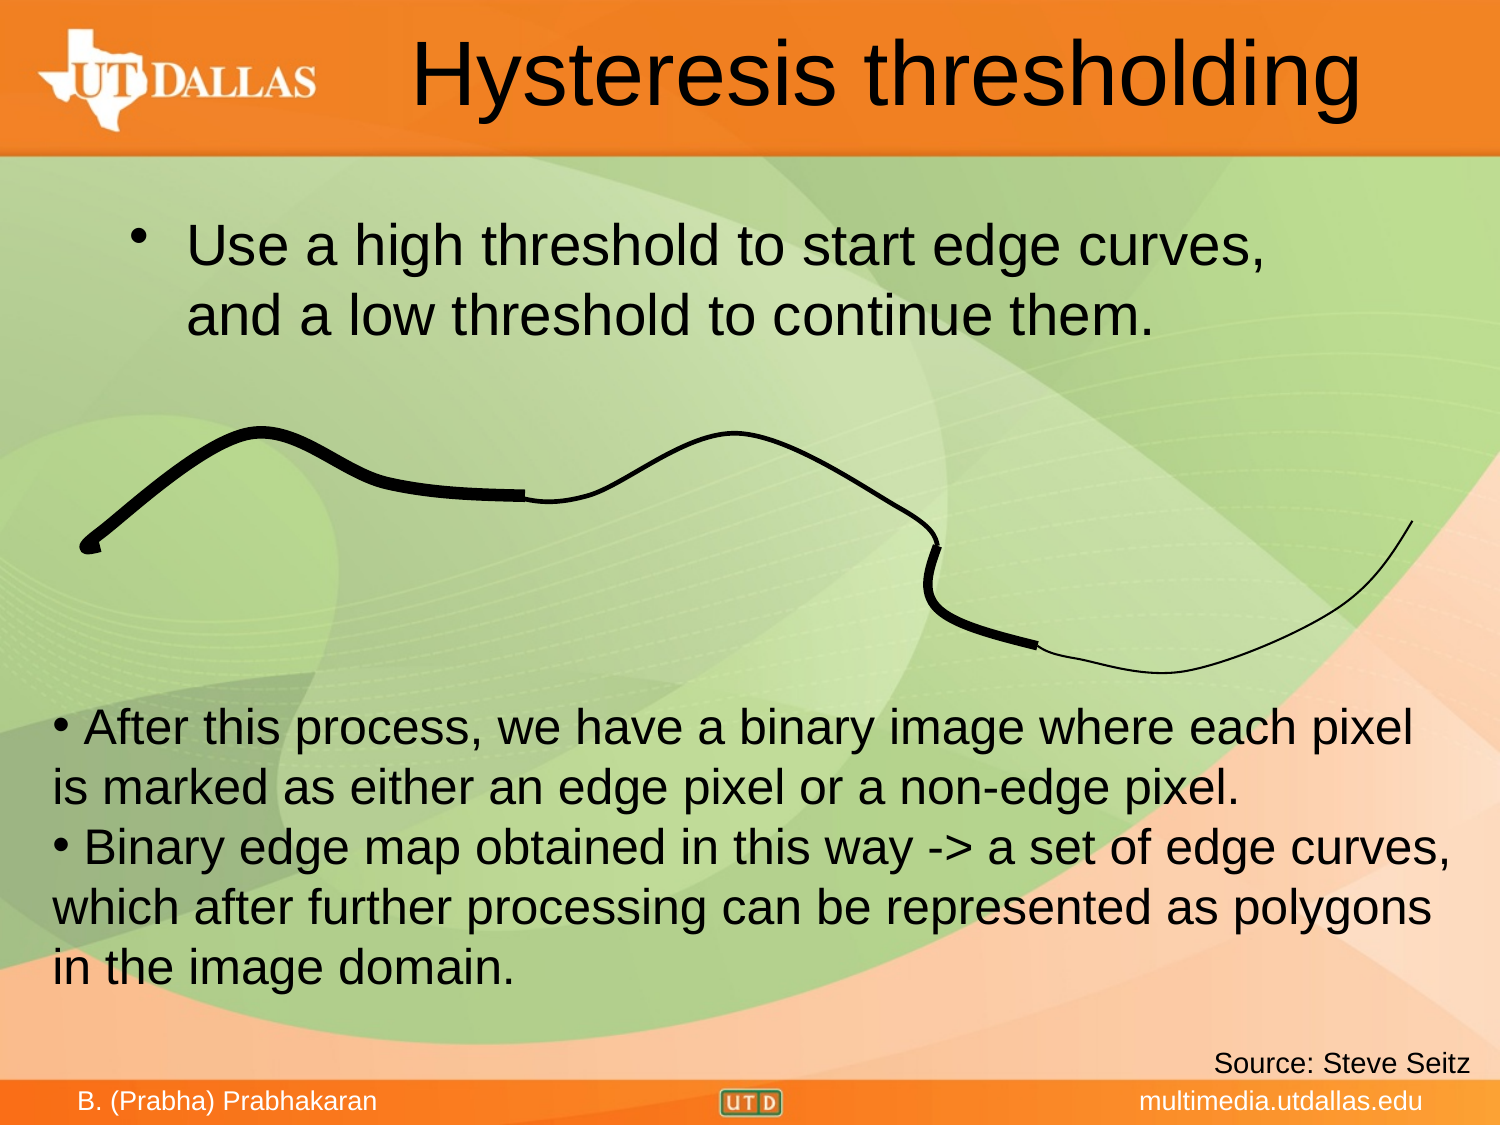

# Hysteresis thresholding
Use a high threshold to start edge curves, and a low threshold to continue them.

 After this process, we have a binary image where each pixel is marked as either an edge pixel or a non-edge pixel.
 Binary edge map obtained in this way -> a set of edge curves, which after further processing can be represented as polygons in the image domain.
Source: Steve Seitz